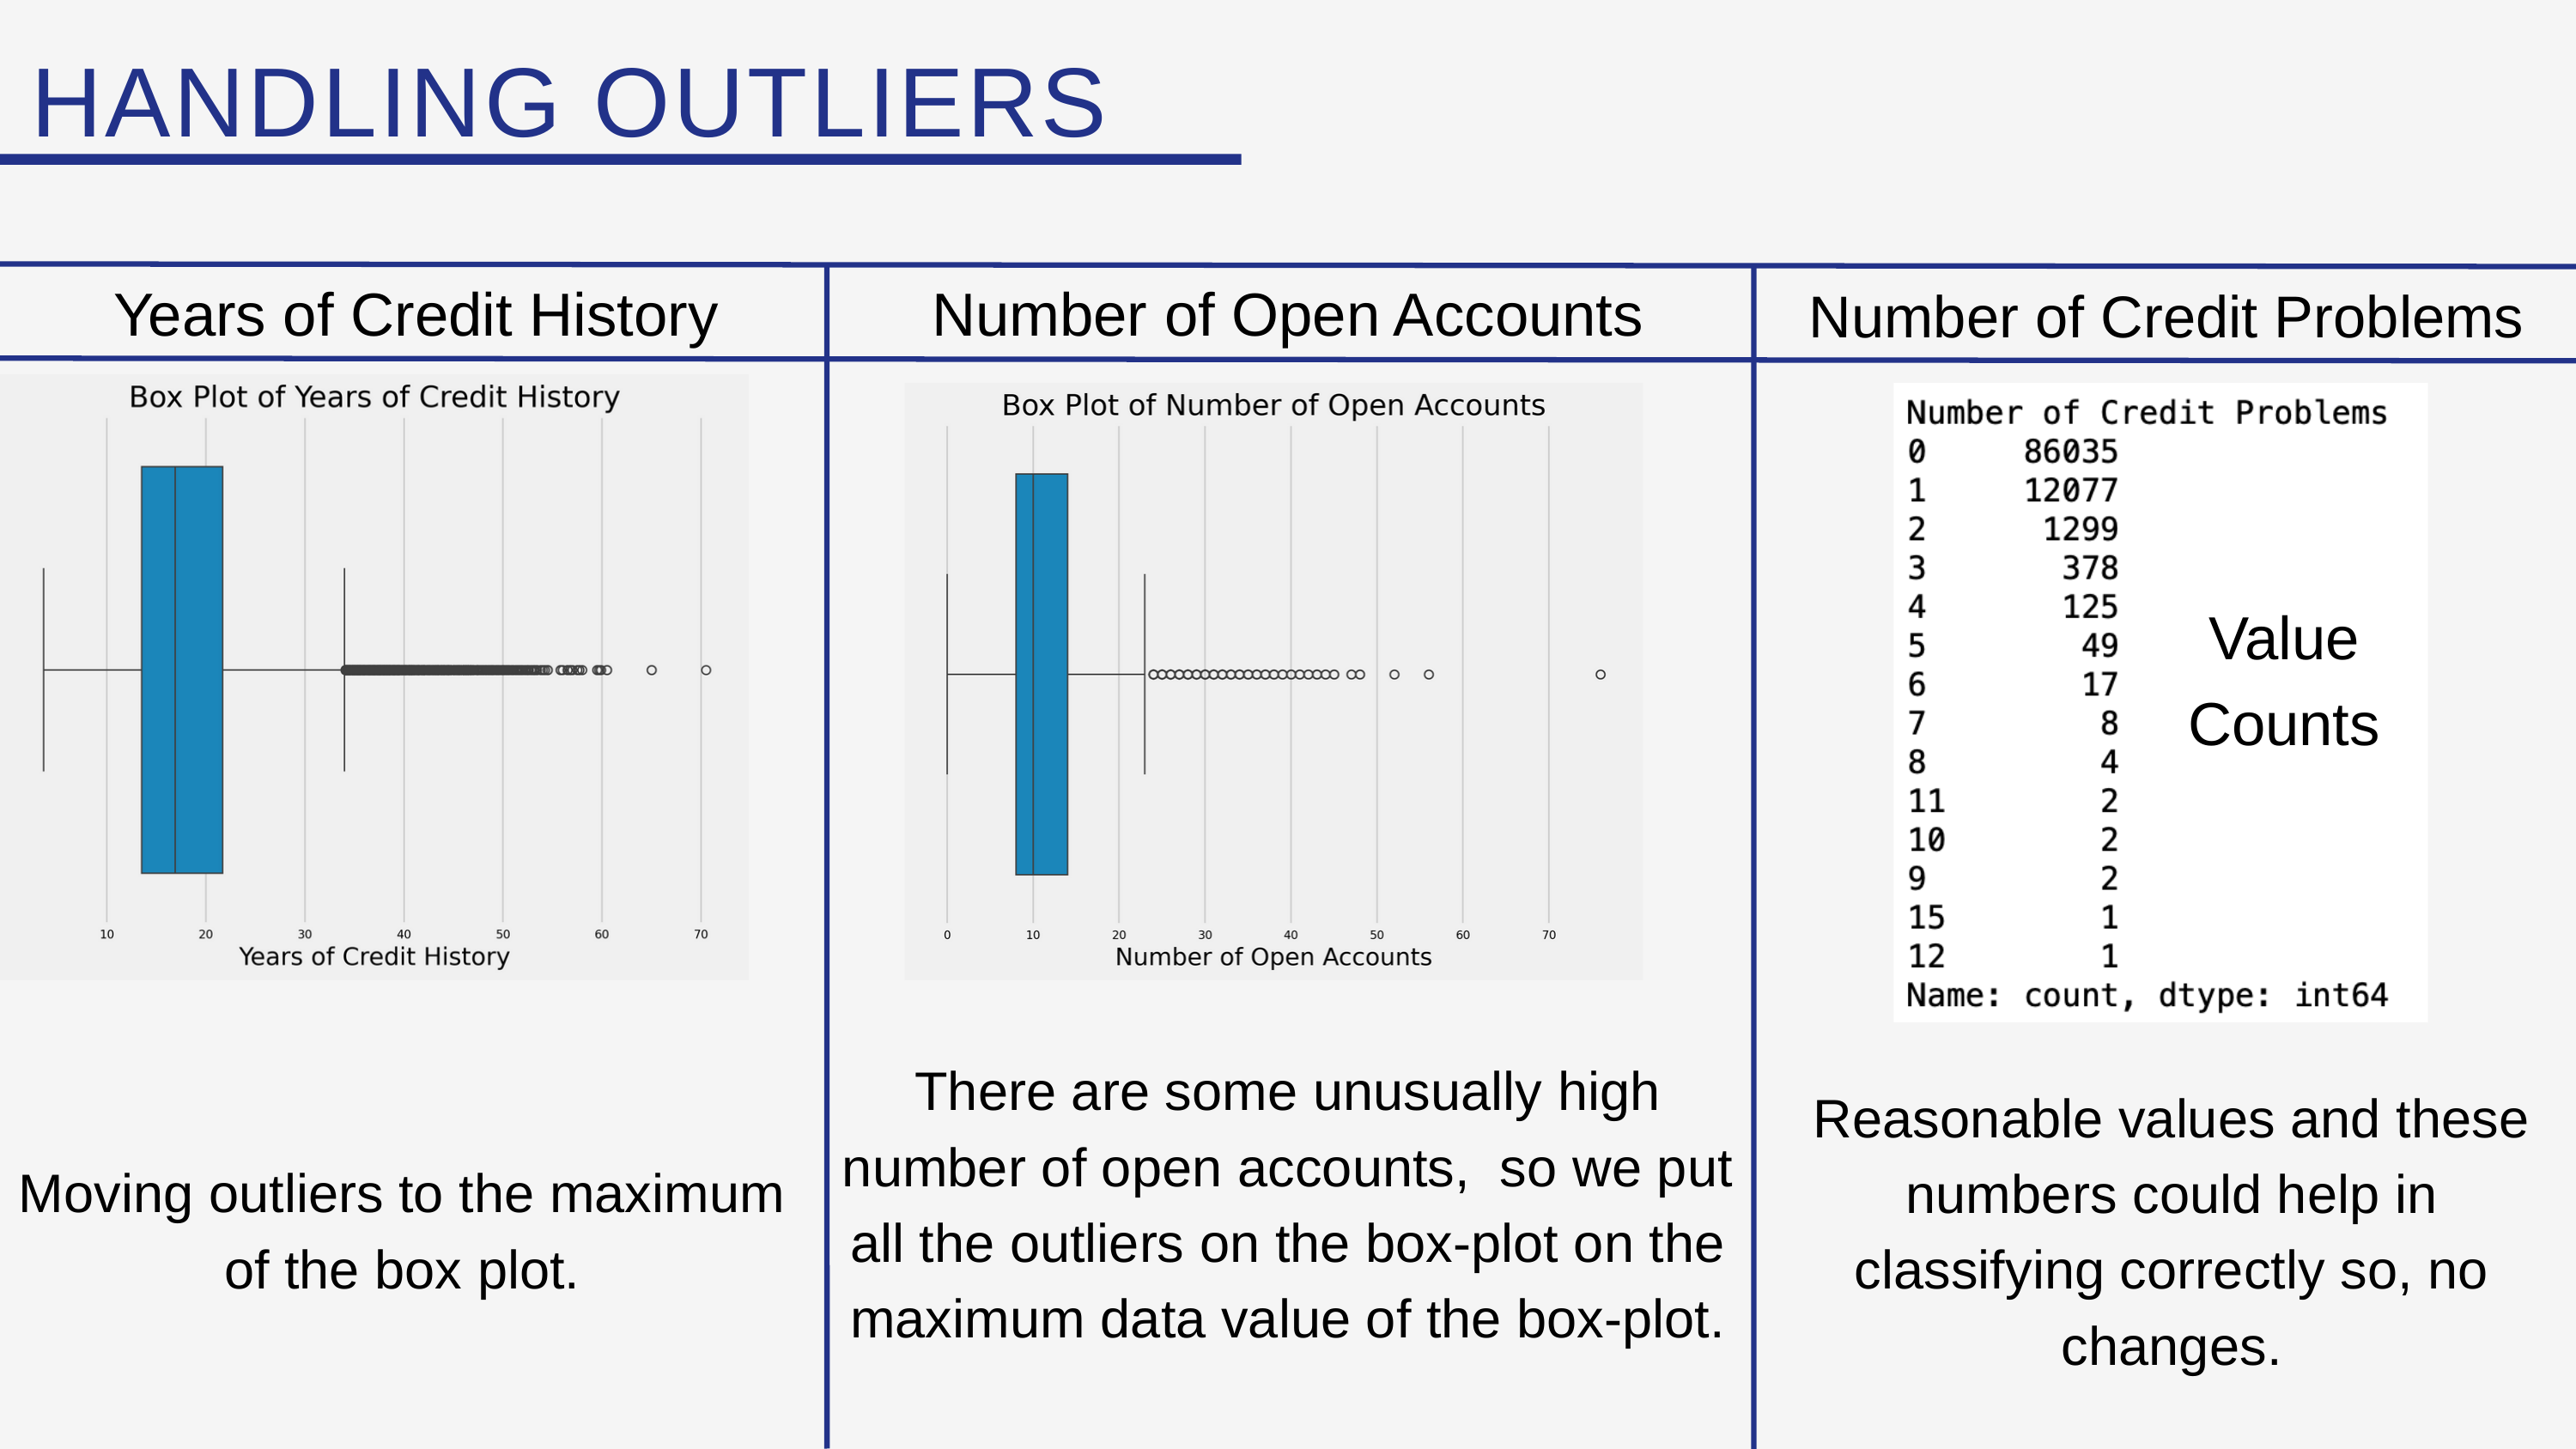

HANDLING OUTLIERS

Years of Credit History
Number of Open Accounts

Number of Credit Problems

Value Counts
There are some unusually high number of open accounts,  so we put all the outliers on the box-plot on the maximum data value of the box-plot.
Reasonable values and these numbers could help in classifying correctly so, no changes.
Moving outliers to the maximum of the box plot.